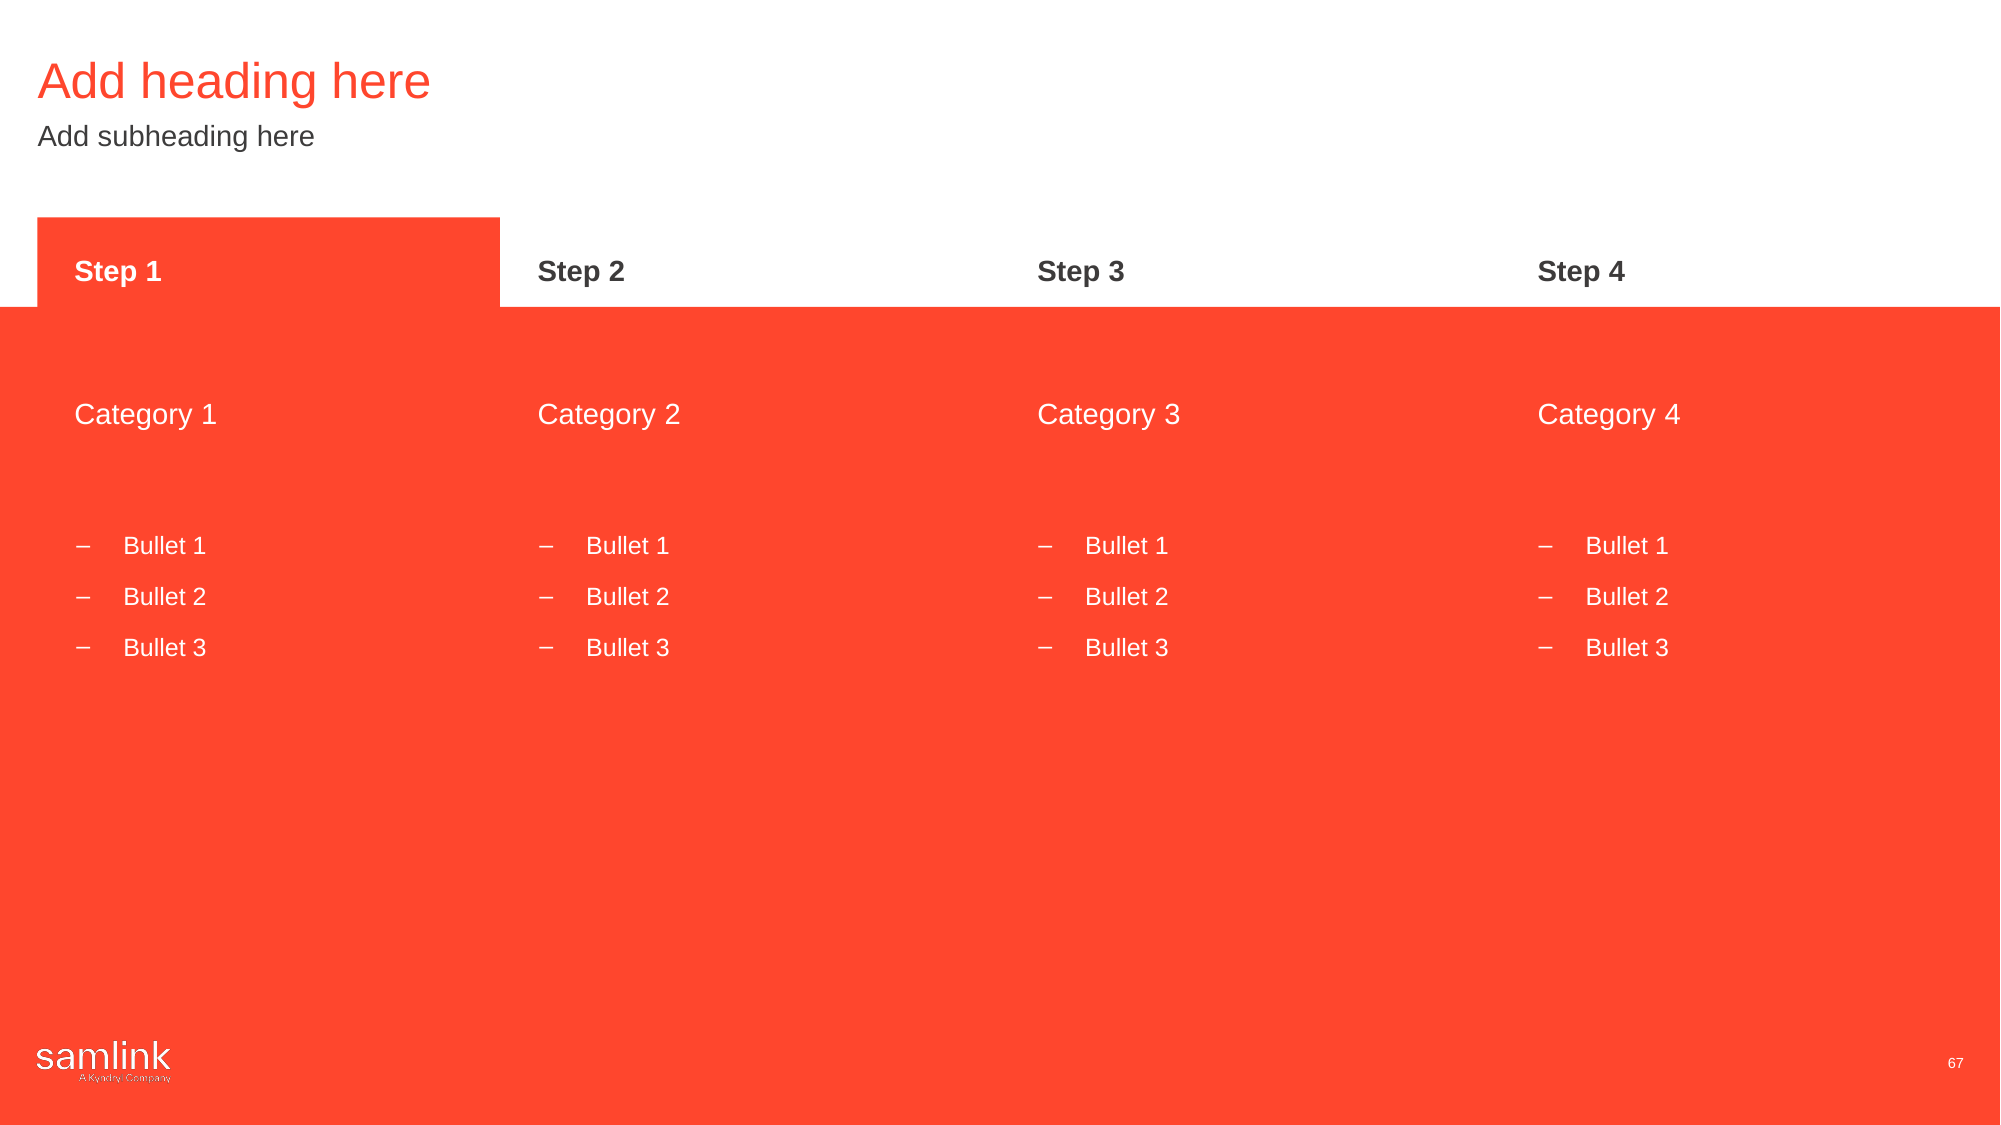

# Add heading here
Add subheading here
Step 1
Step 2
Step 4
Step 3
Category 1
Category 2
Category 3
Category 4
Bullet 1
Bullet 2
Bullet 3

Bullet 1
Bullet 2
Bullet 3

Bullet 1
Bullet 2
Bullet 3

Bullet 1
Bullet 2
Bullet 3

67